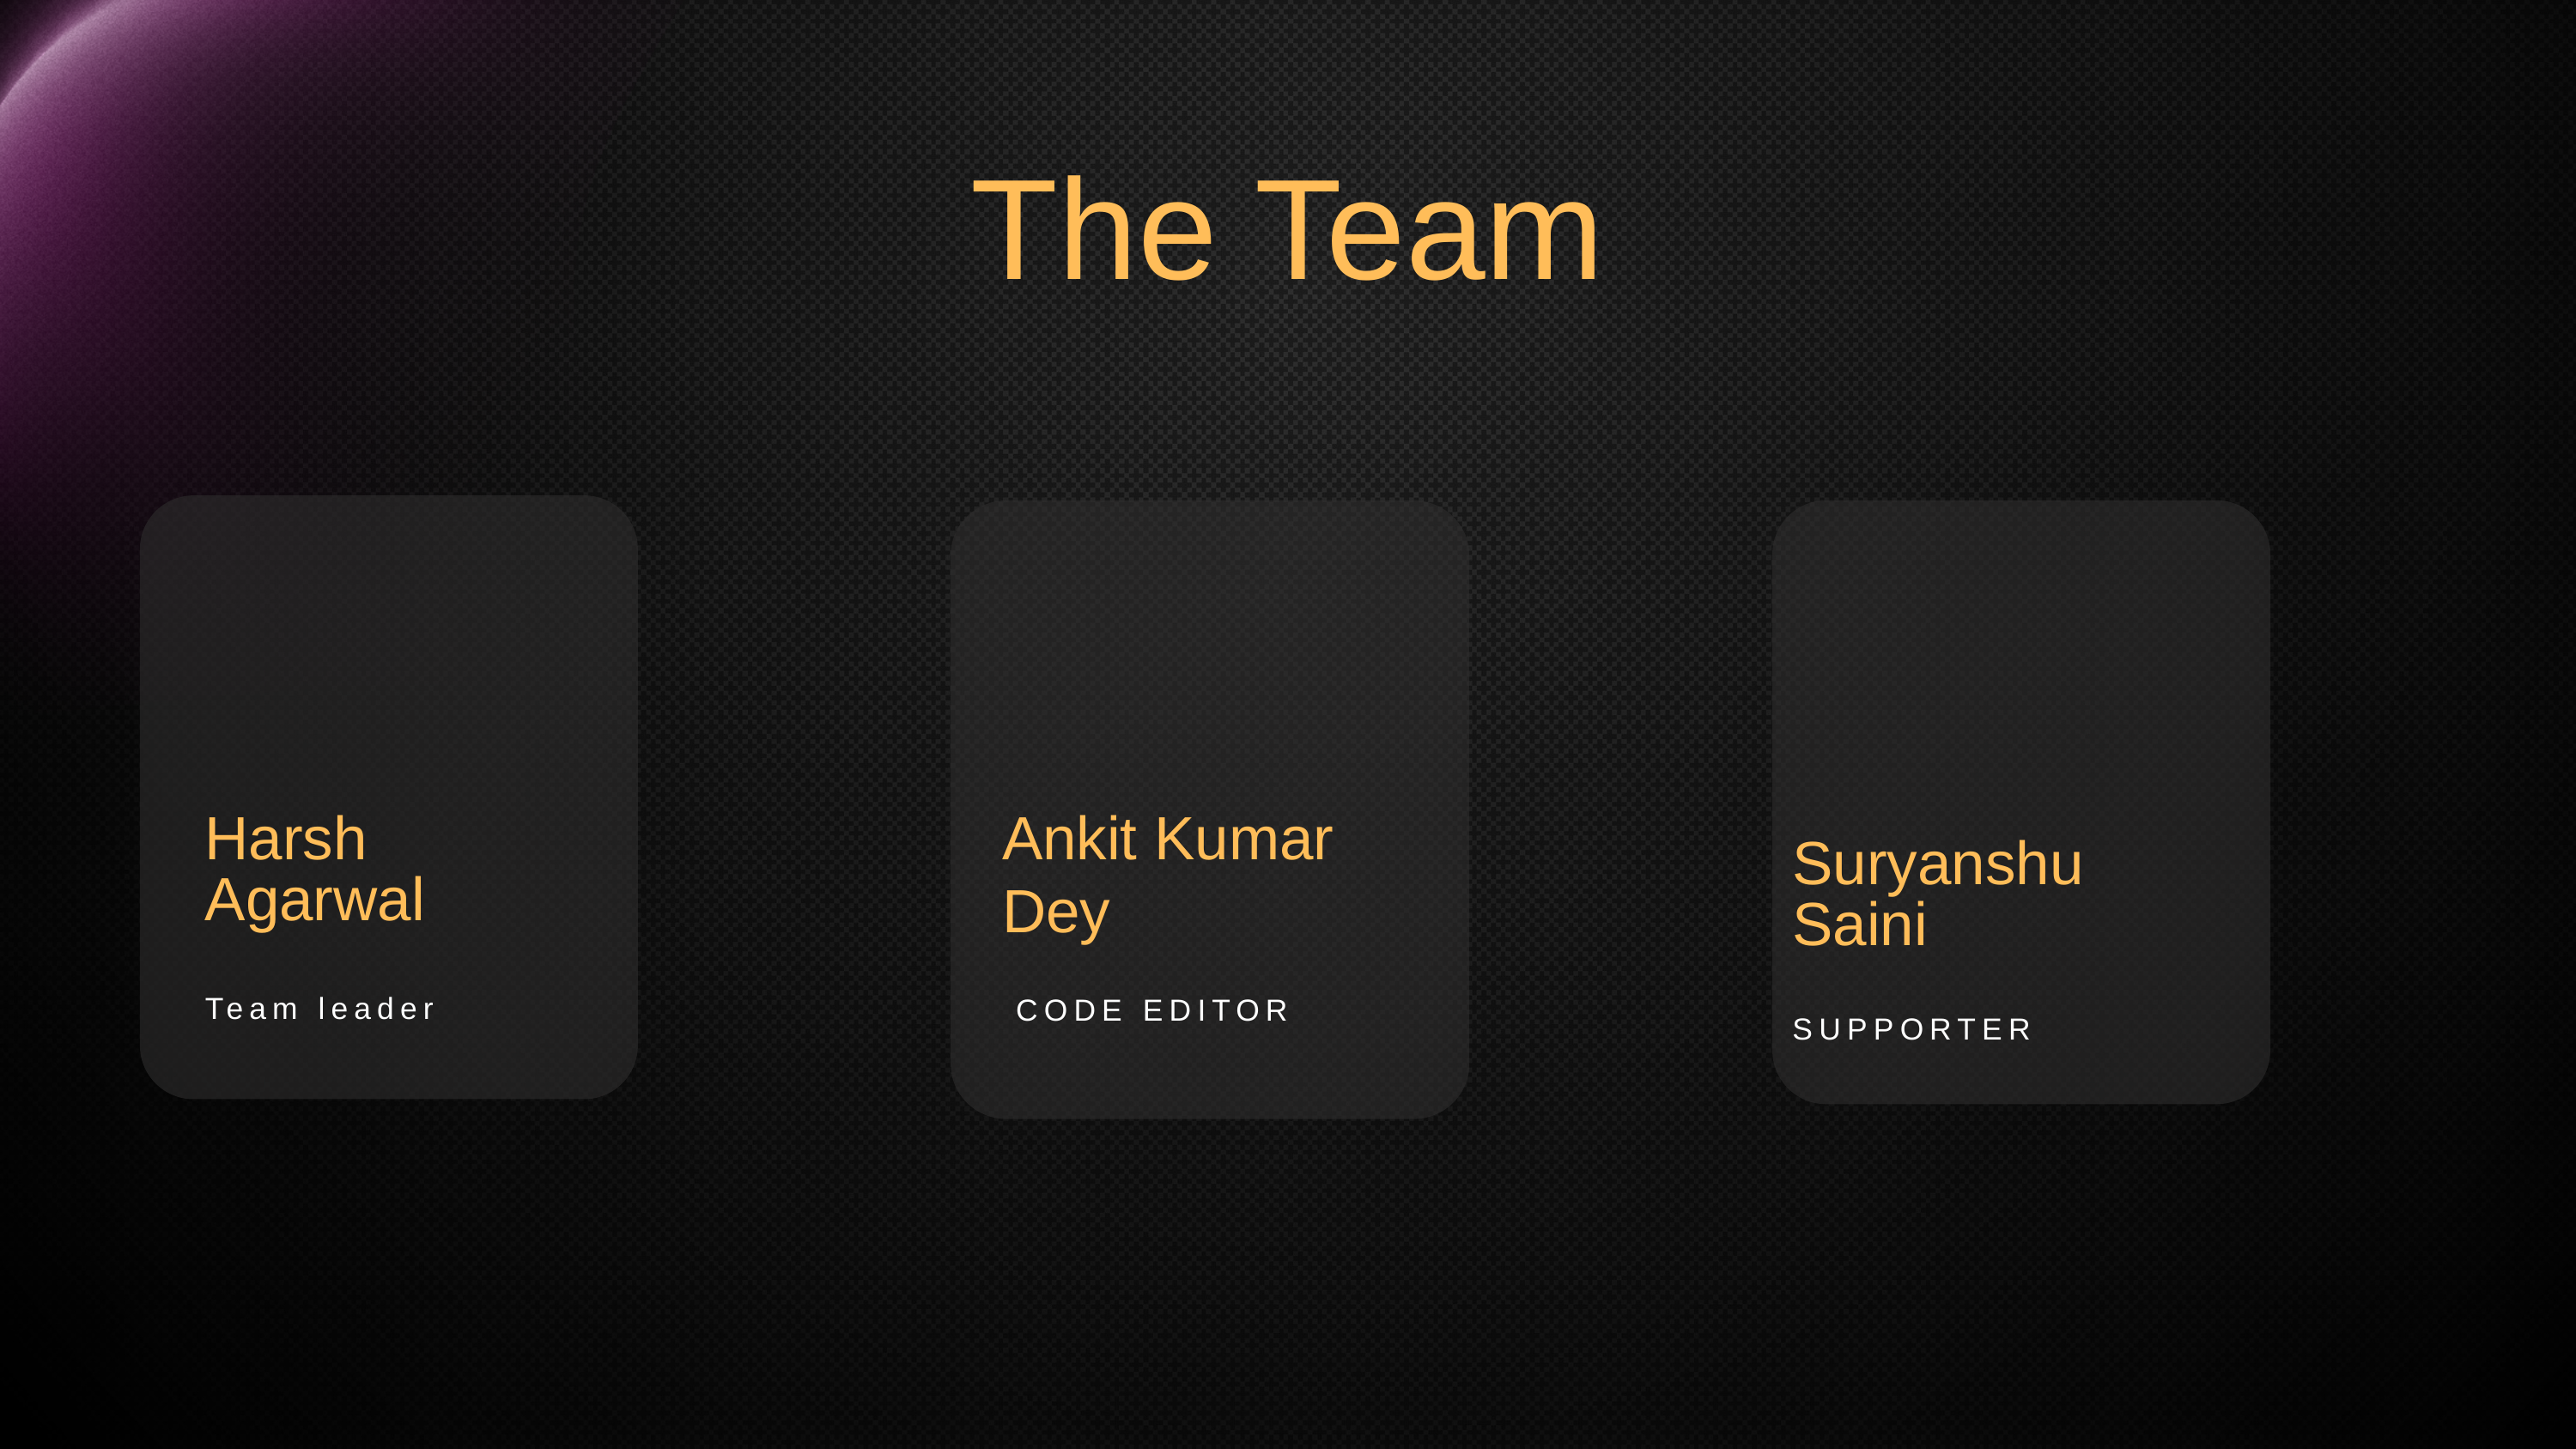

The Team

Ankit Kumar Dey
Harsh Agarwal
Suryanshu Saini
Team leader
CODE EDITOR
SUPPORTER